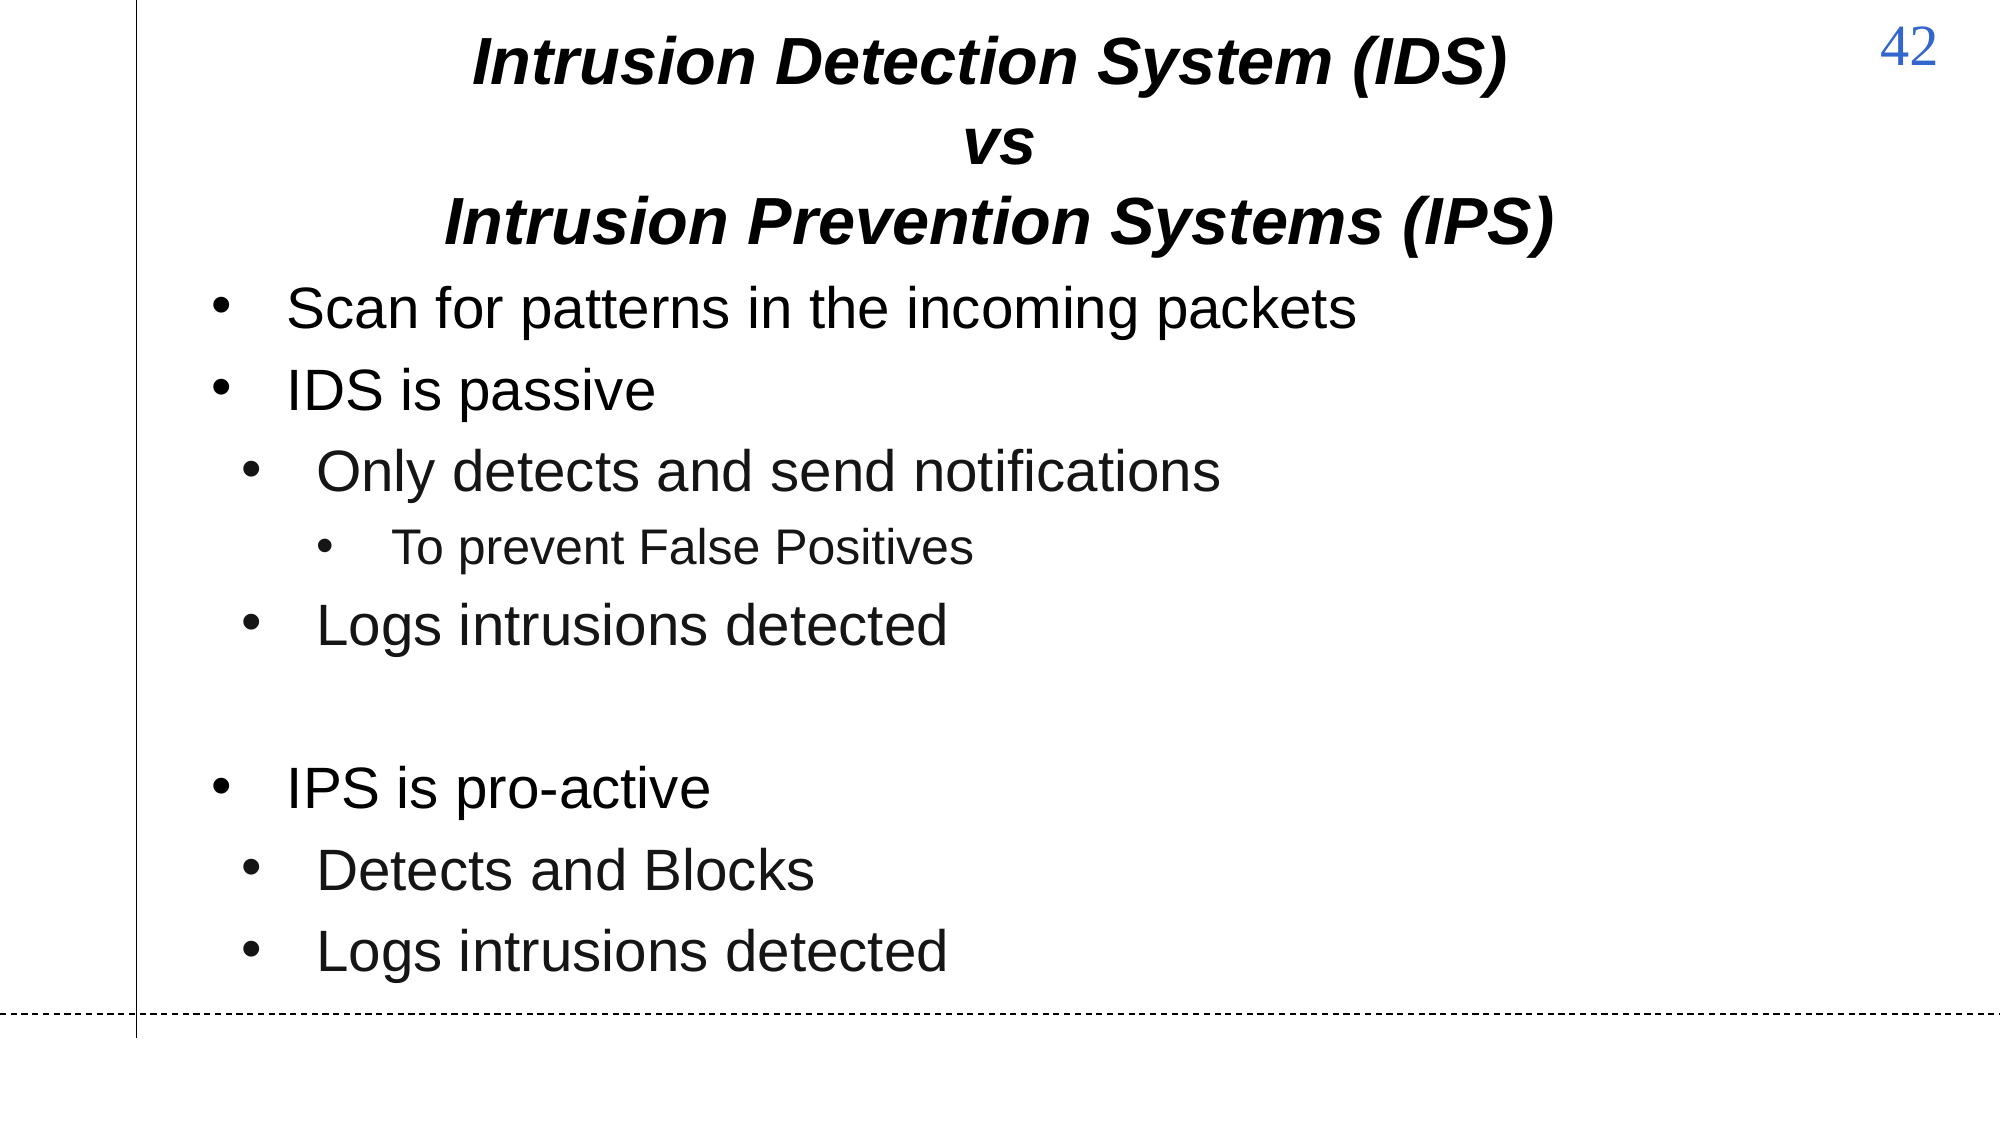

# Intrusion Detection System (IDS) vs Intrusion Prevention Systems (IPS)
Scan for patterns in the incoming packets
IDS is passive
Only detects and send notifications
To prevent False Positives
Logs intrusions detected

IPS is pro-active
Detects and Blocks
Logs intrusions detected